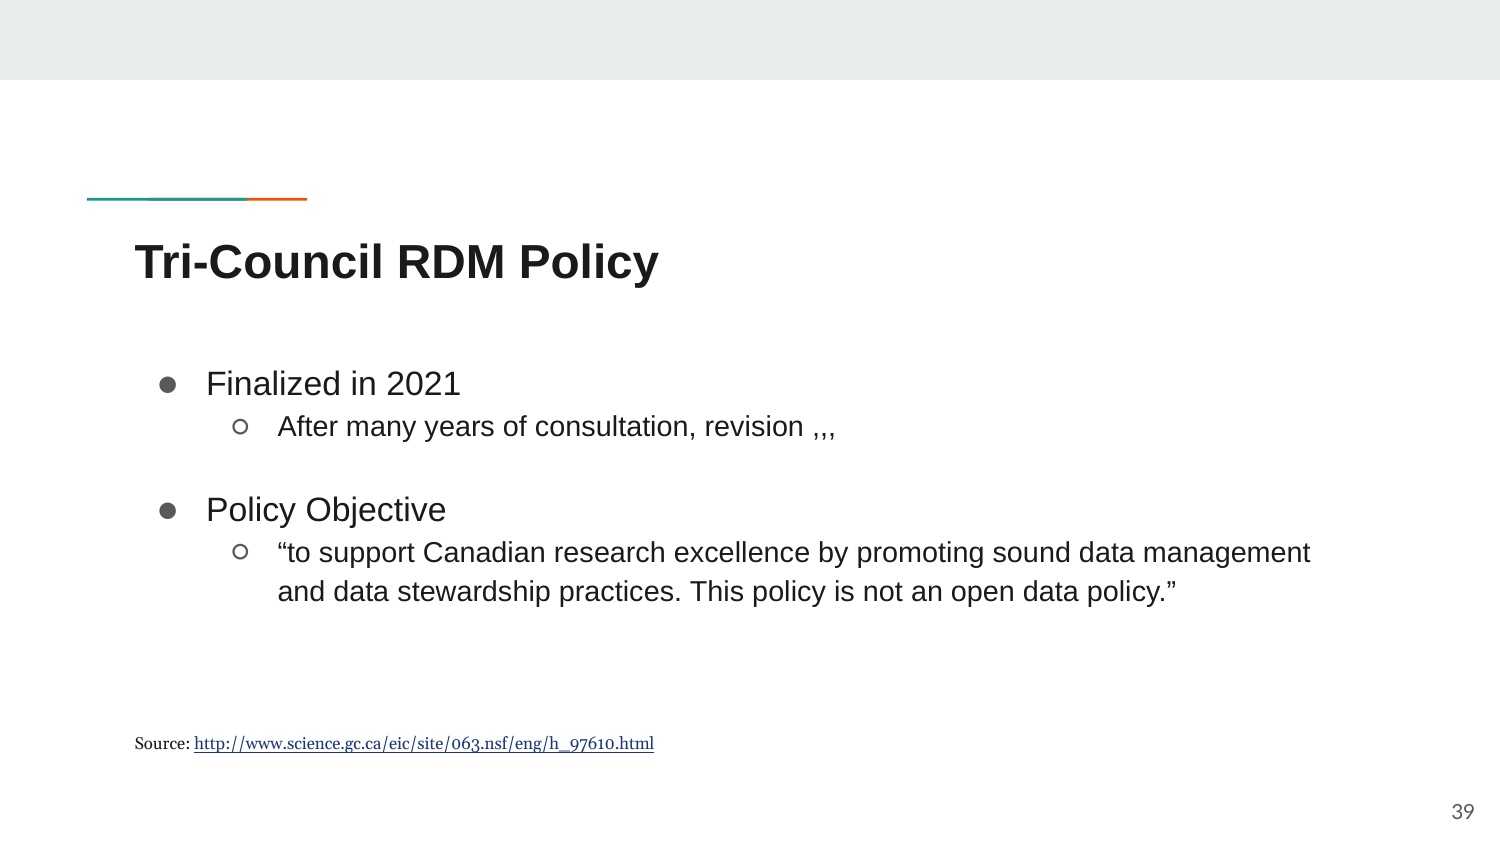

# Tri-Council RDM Policy Policy
Finalized in 2021
After many years of consultation, revision ,,,

Policy Objective
“to support Canadian research excellence by promoting sound data management and data stewardship practices. This policy is not an open data policy.”

Source: http://www.science.gc.ca/eic/site/063.nsf/eng/h_97610.html
39